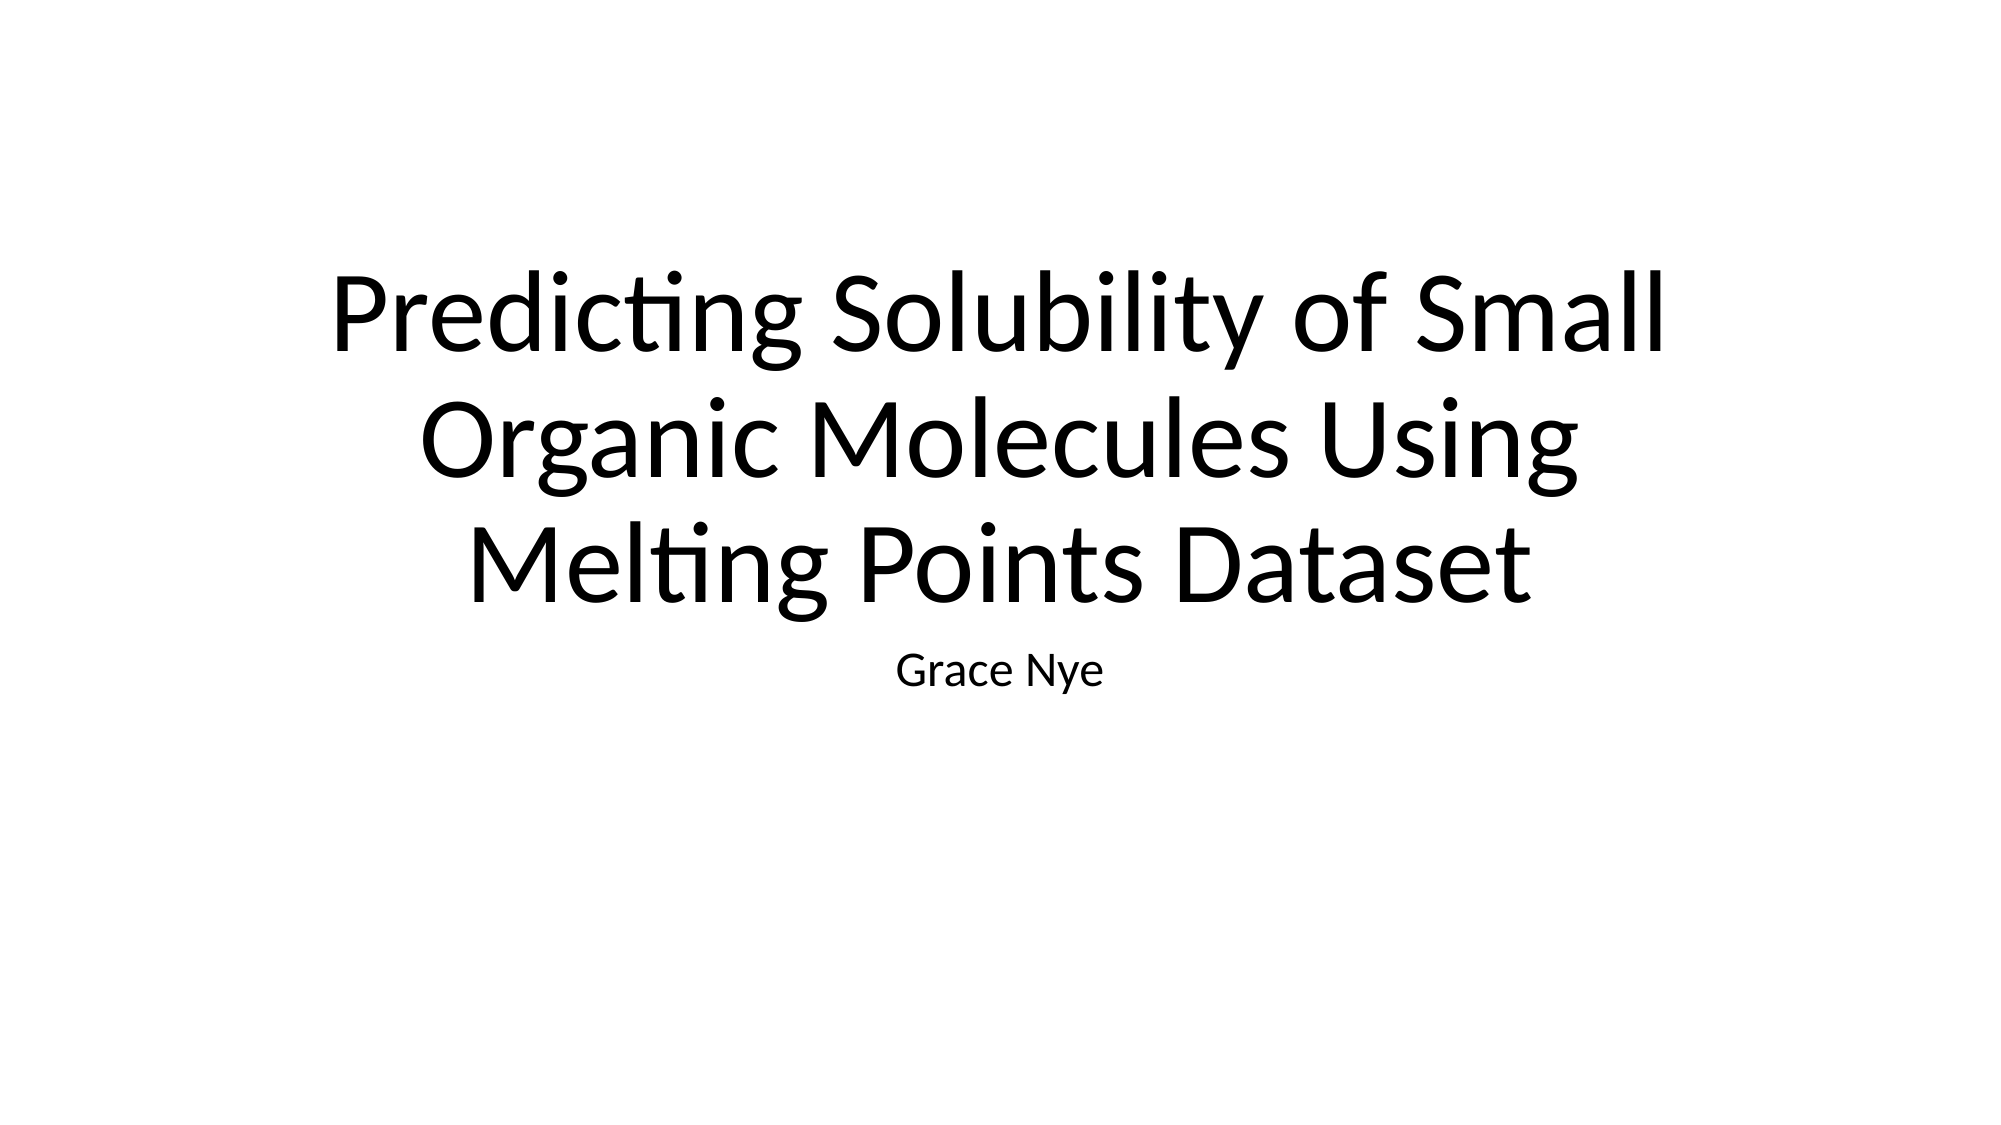

# Predicting Solubility of Small Organic Molecules Using Melting Points Dataset
Grace Nye